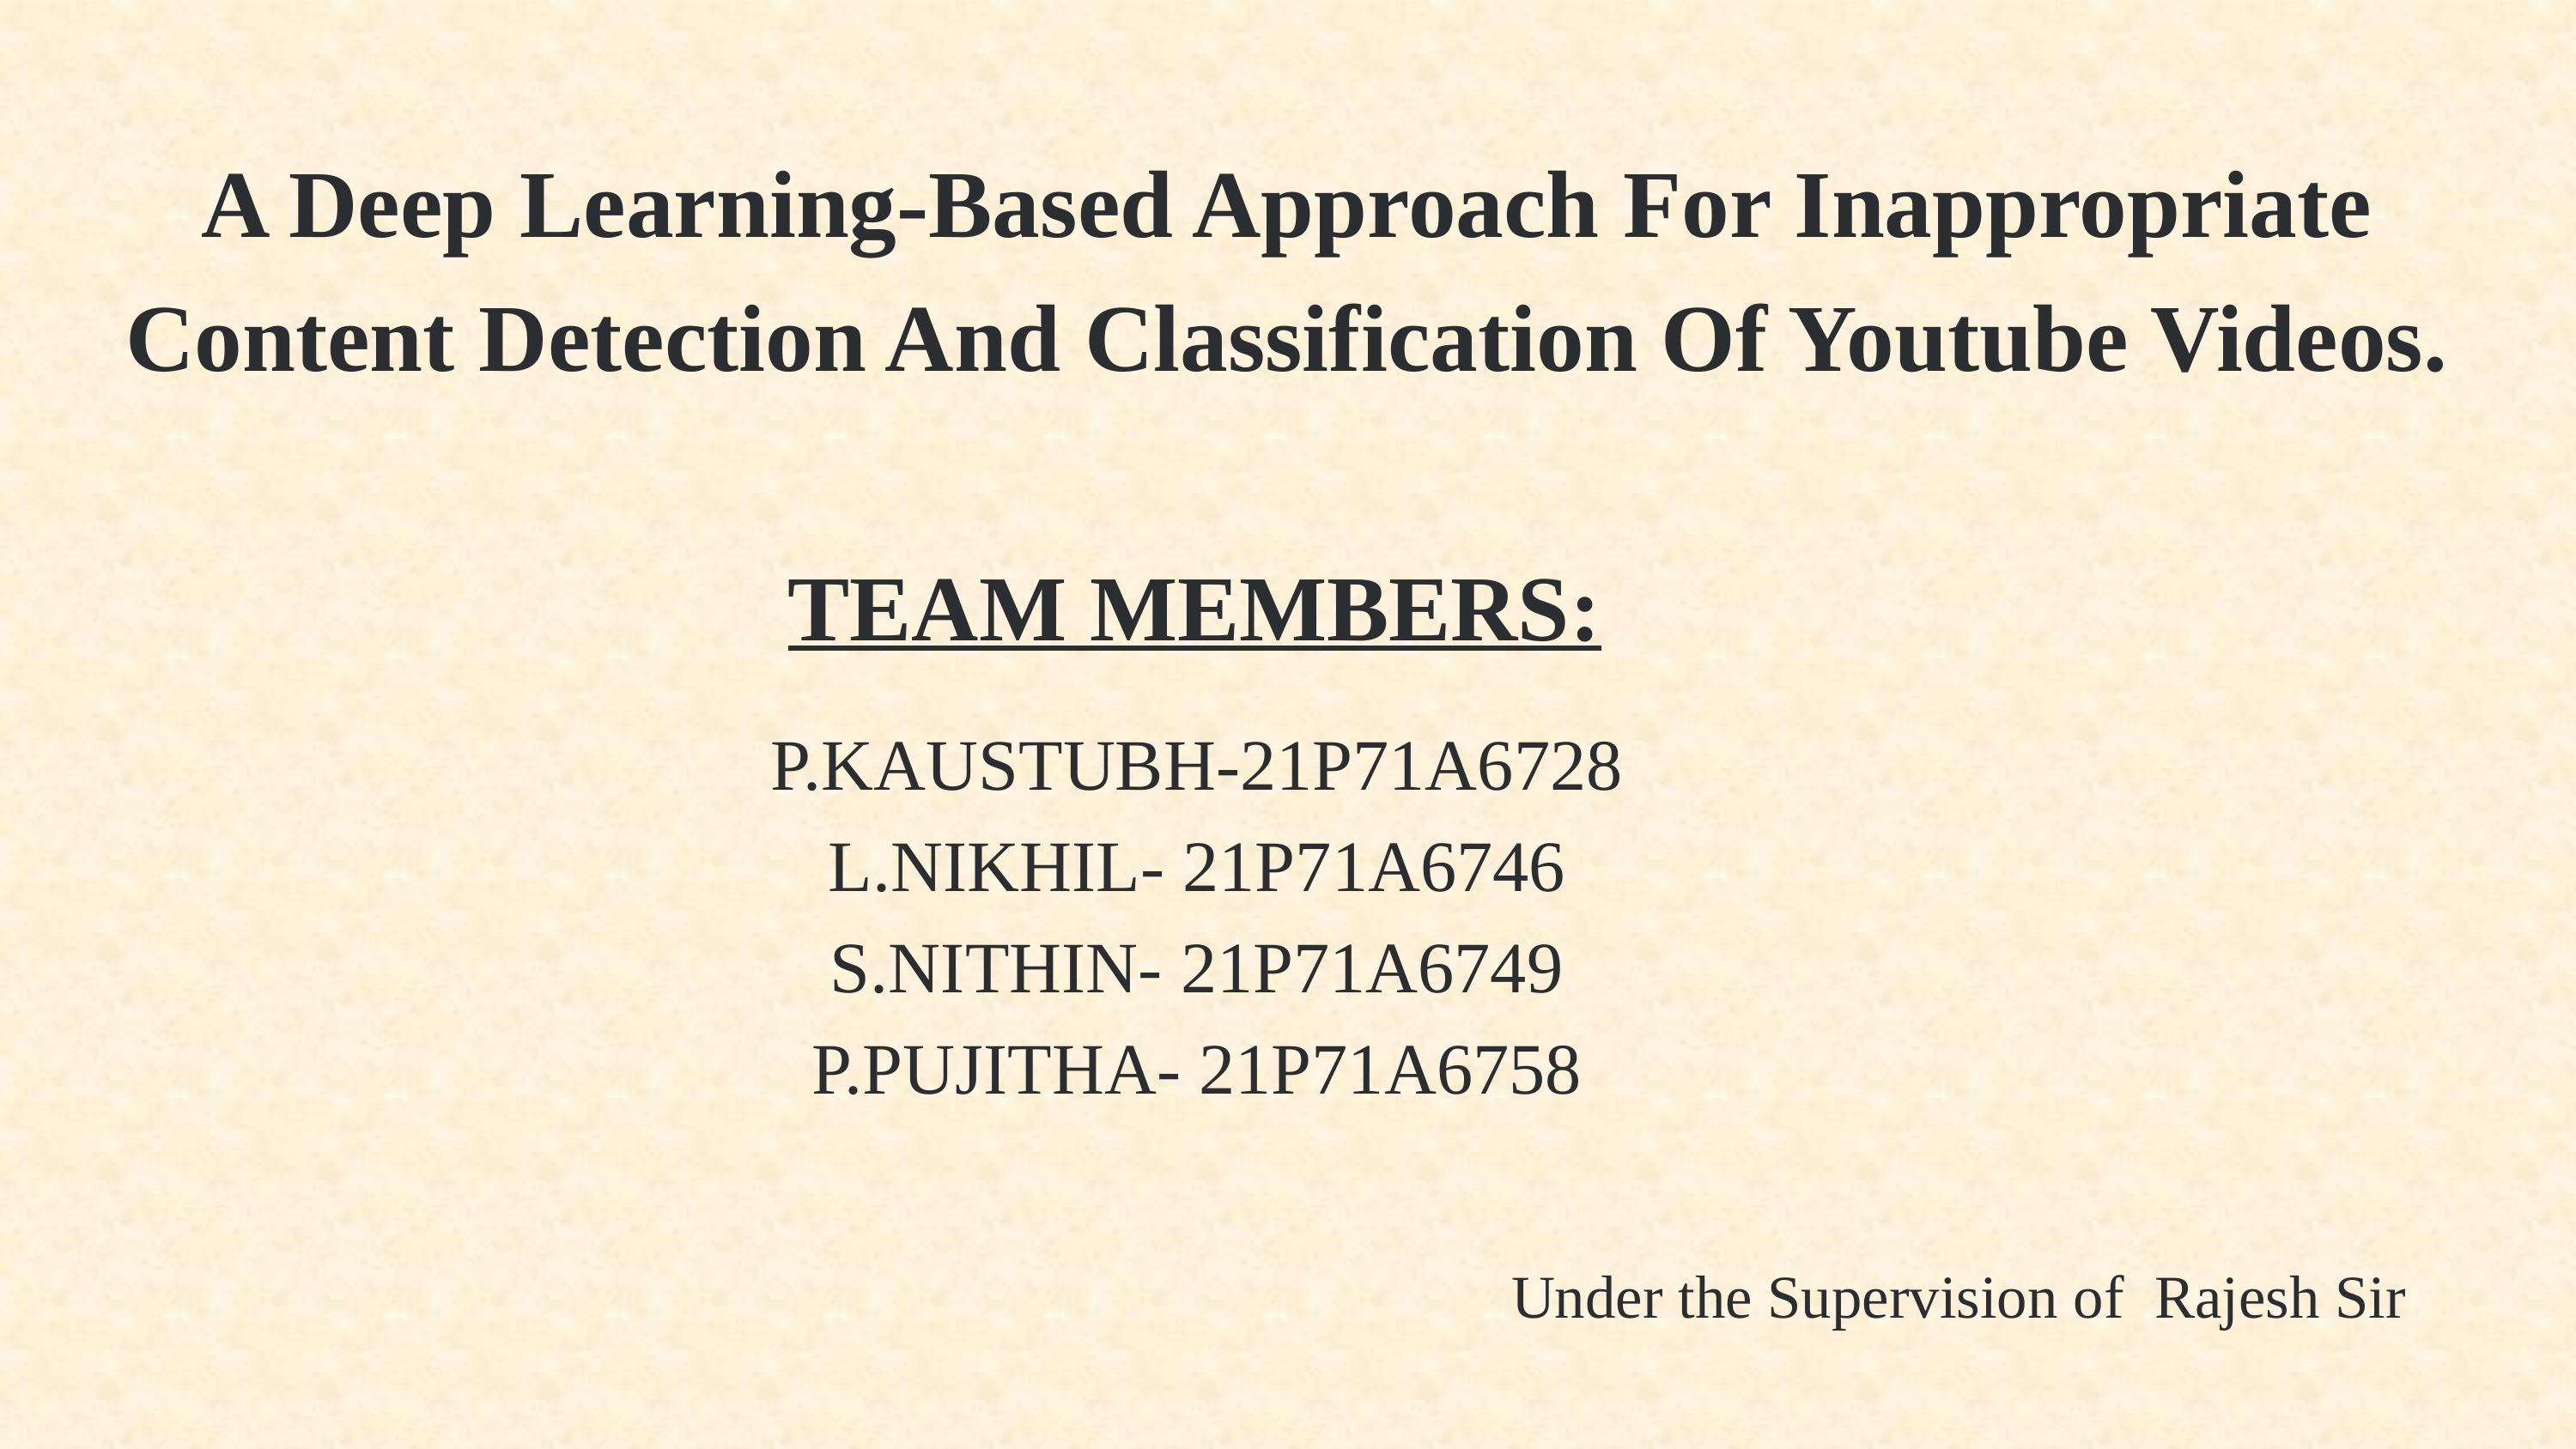

A Deep Learning-Based Approach For Inappropriate Content Detection And Classification Of Youtube Videos.
TEAM MEMBERS:
P.KAUSTUBH-21P71A6728 L.NIKHIL- 21P71A6746
S.NITHIN- 21P71A6749
P.PUJITHA- 21P71A6758
Under the Supervision of  Rajesh Sir